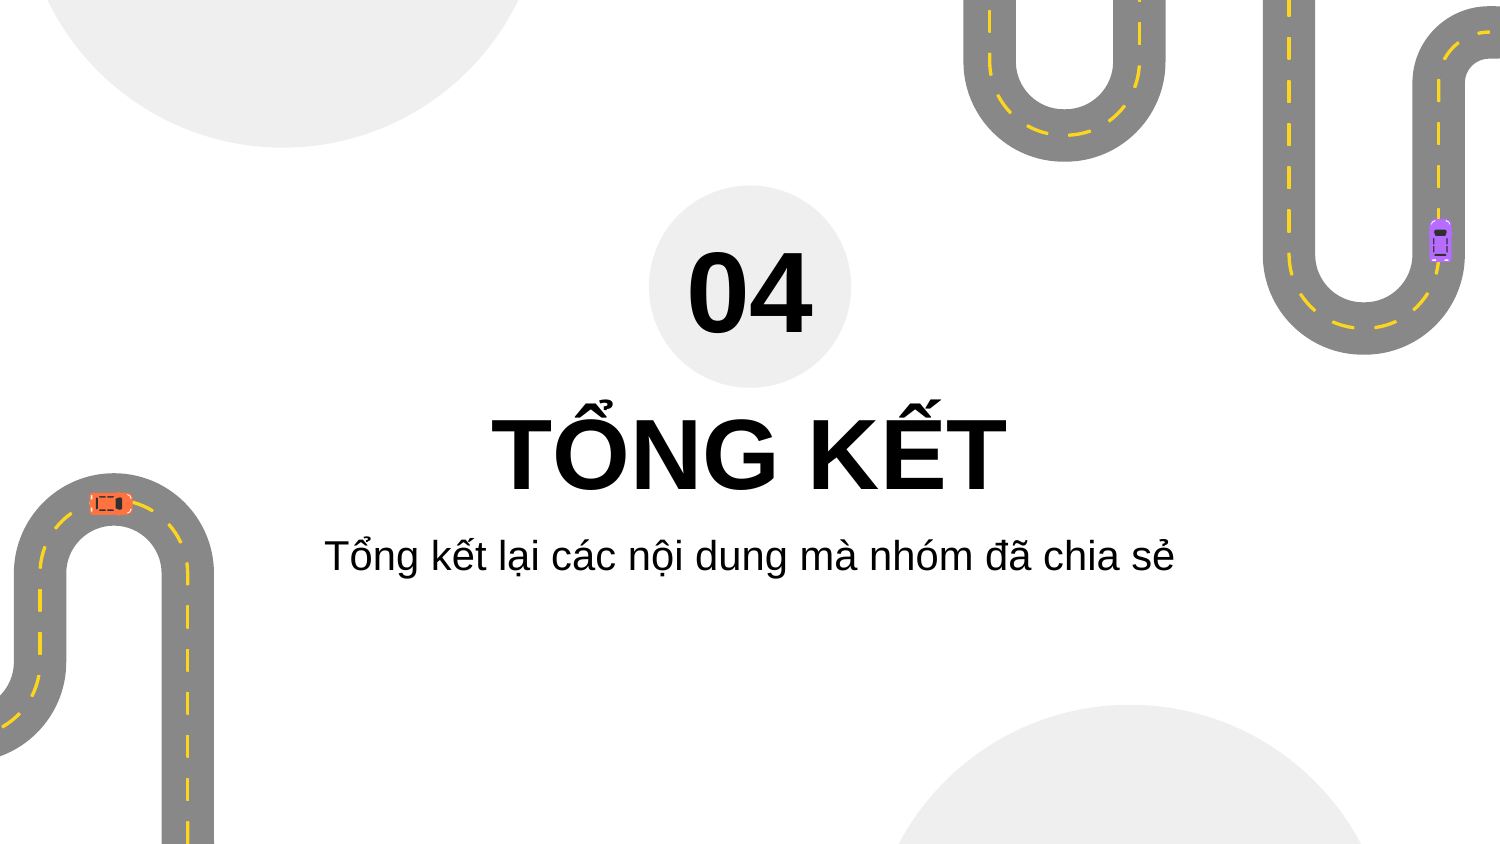

04

# TỔNG KẾT
Tổng kết lại các nội dung mà nhóm đã chia sẻ